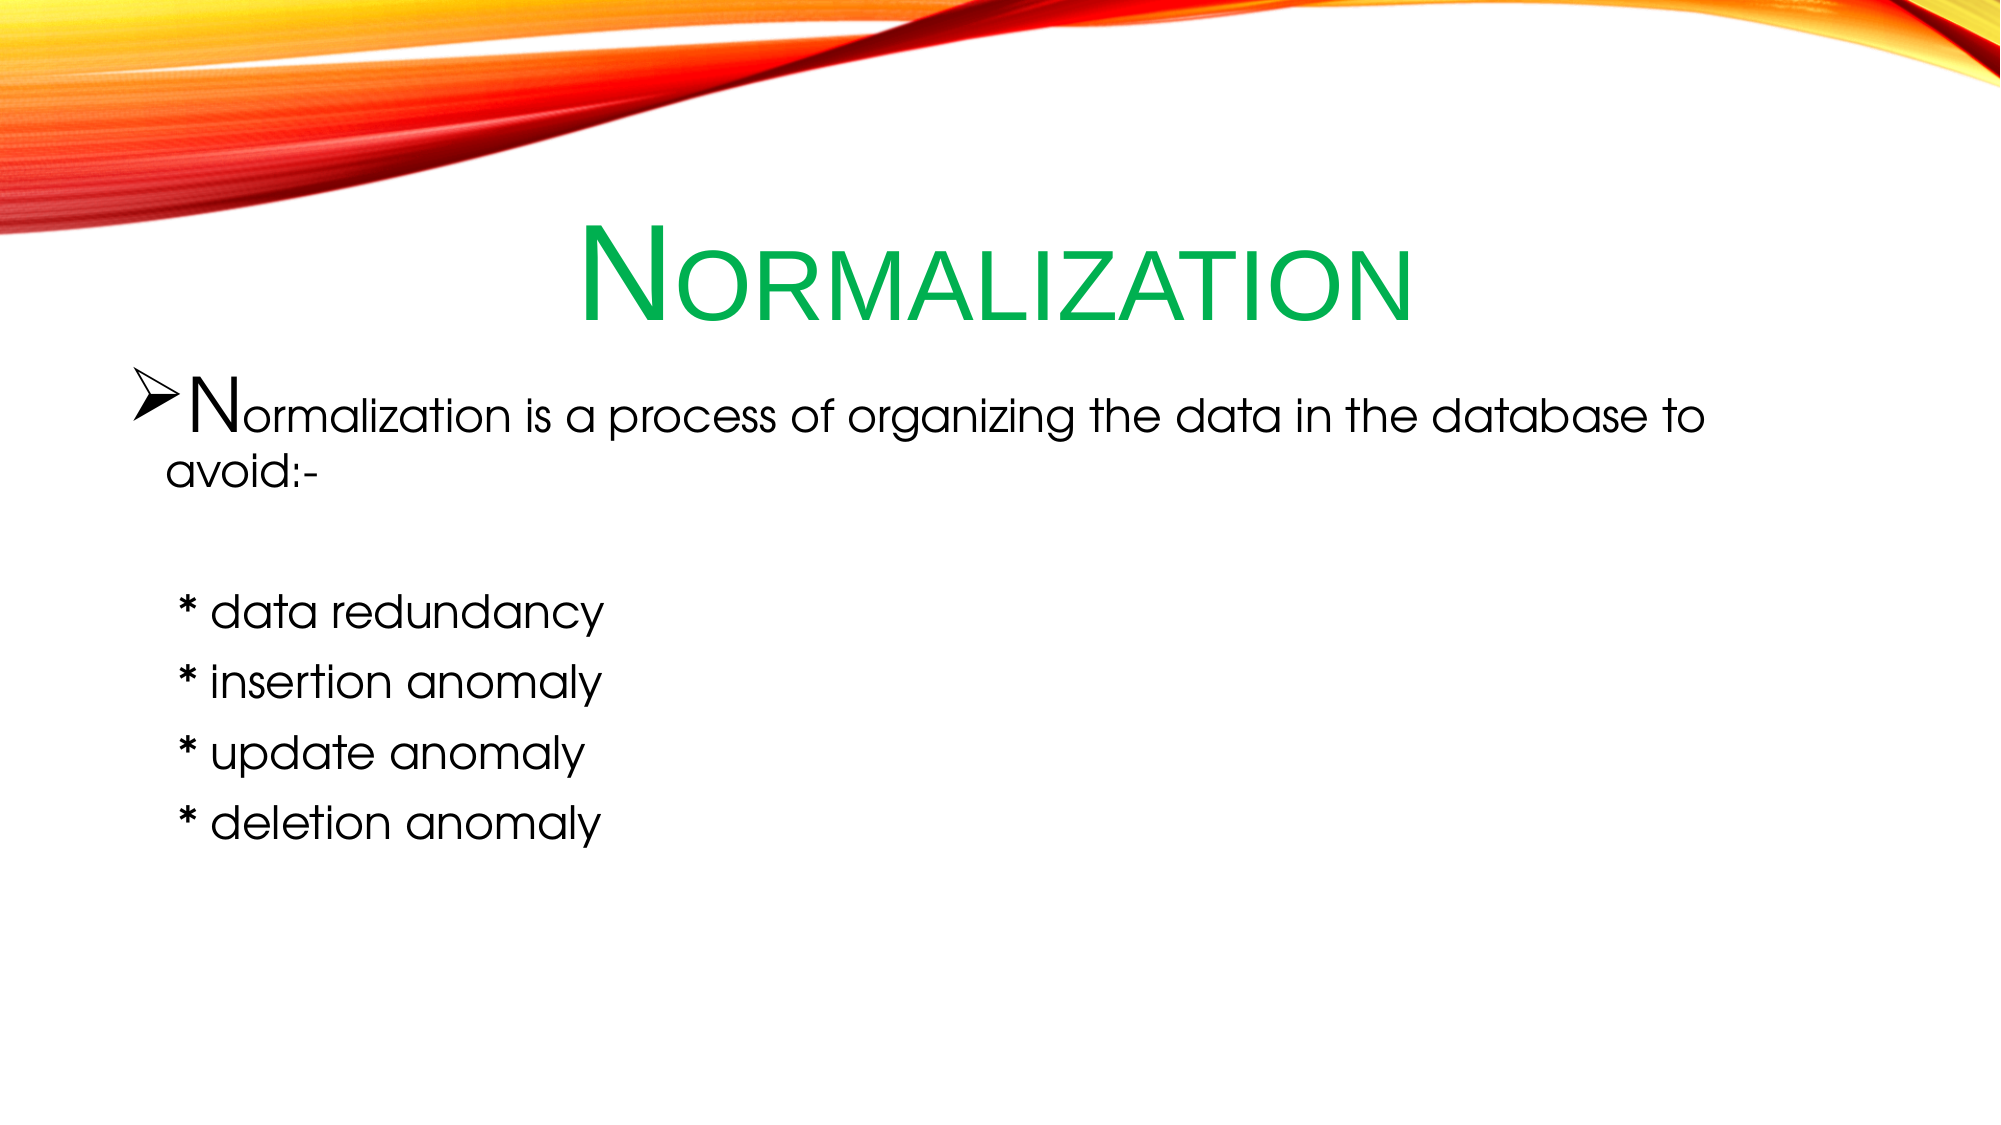

# normalization
Normalization is a process of organizing the data in the database to avoid:-

    * data redundancy
    * insertion anomaly
    * update anomaly
    * deletion anomaly